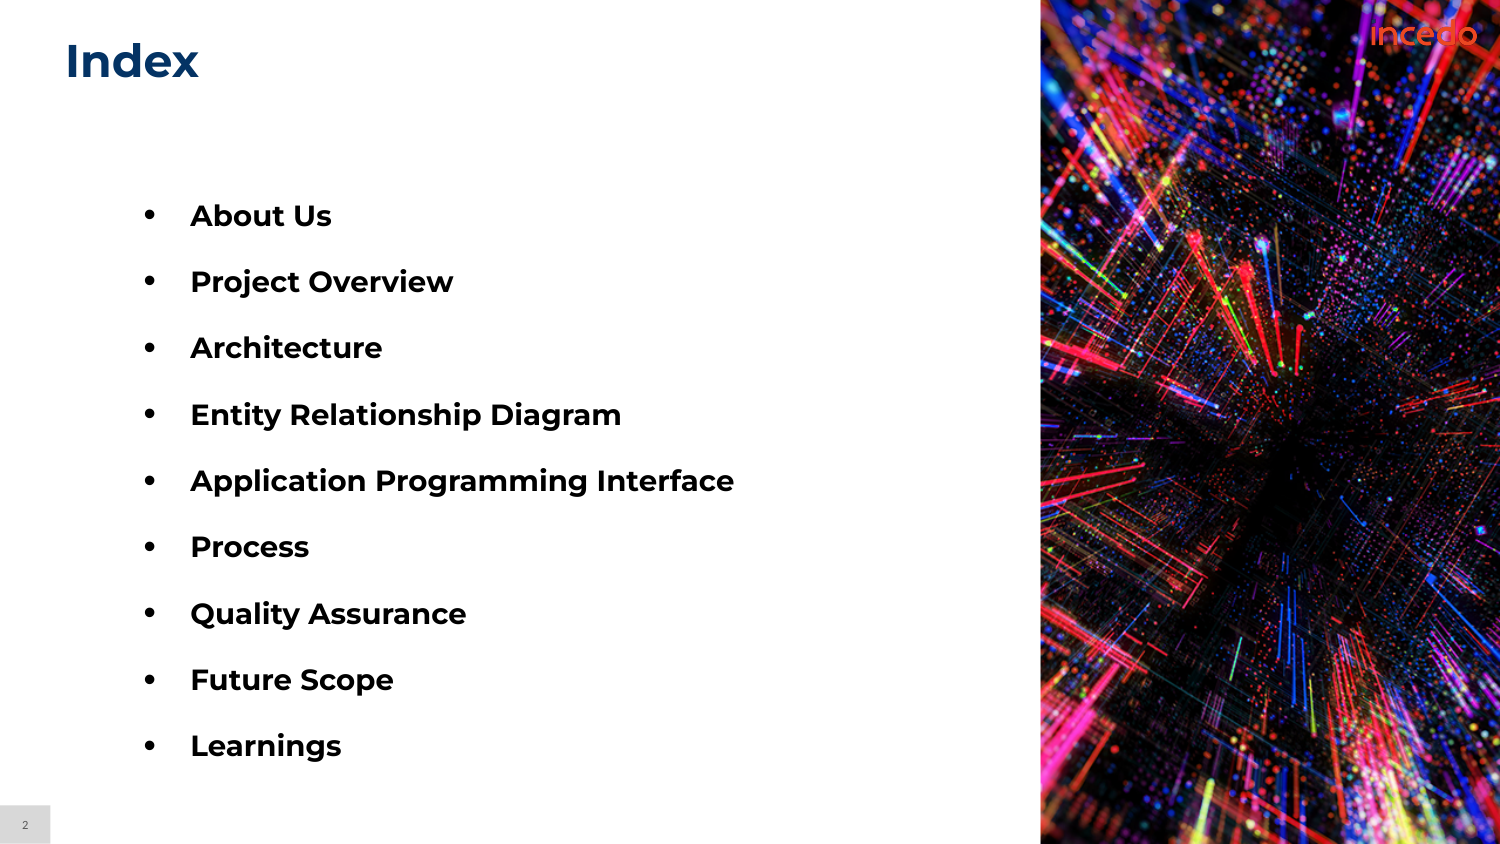

Index
About Us
Project Overview
Architecture
Entity Relationship Diagram
Application Programming Interface
Process
Quality Assurance
Future Scope
Learnings

2